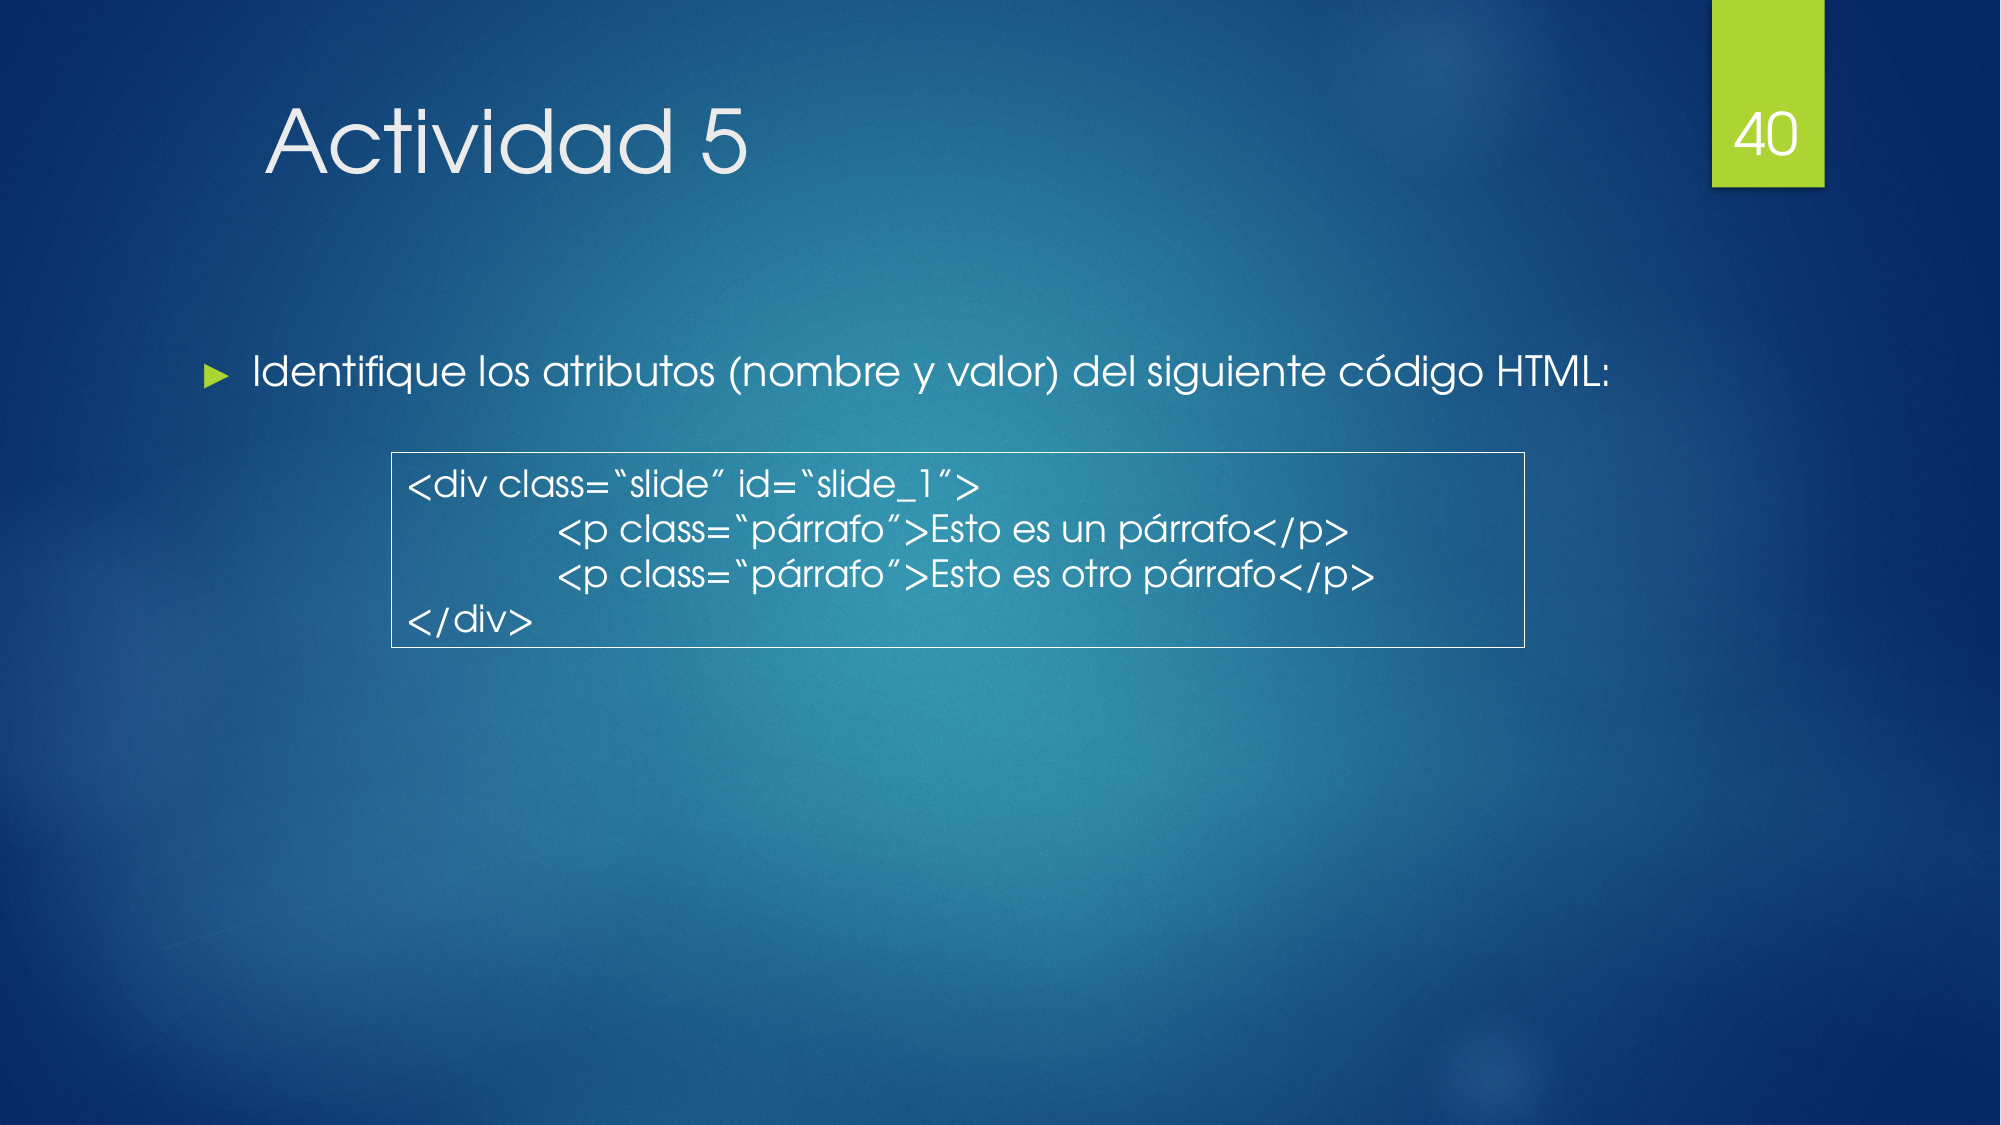

40
# Actividad 5
Identifique los atributos (nombre y valor) del siguiente código HTML:

<div class=“slide” id=“slide_1”>
	<p class=“párrafo”>Esto es un párrafo</p>
	<p class=“párrafo”>Esto es otro párrafo</p>
</div>